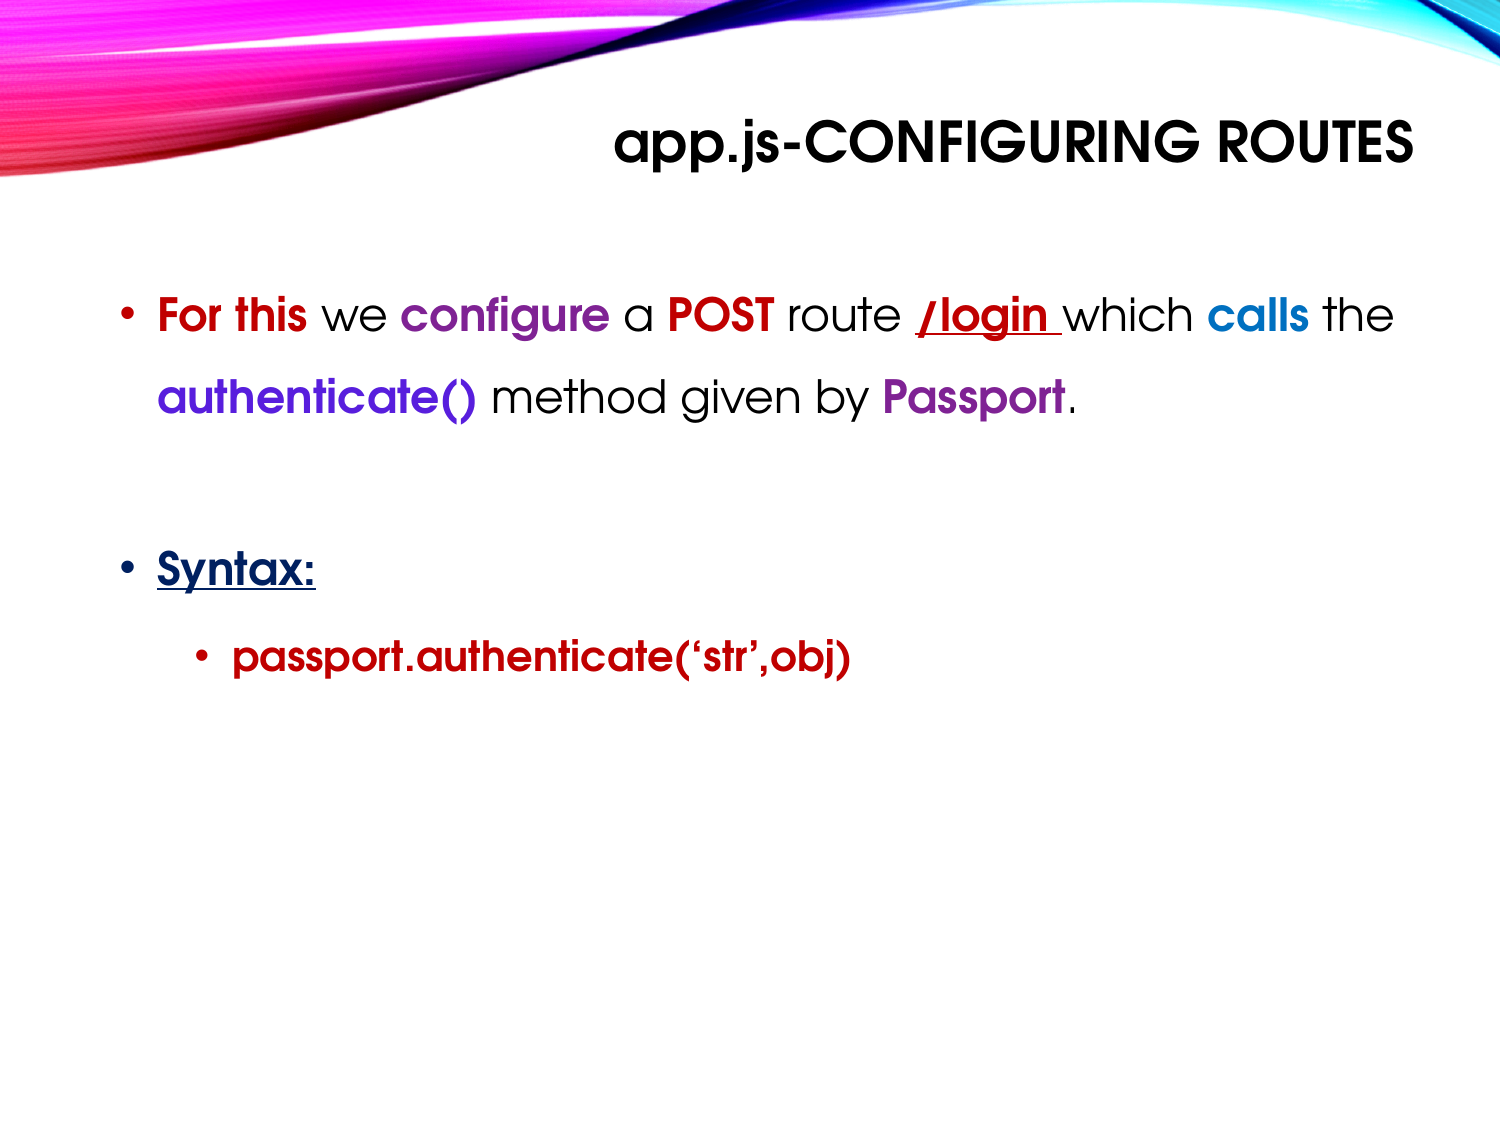

# app.js-configuring routes
For this we configure a POST route /login which calls the authenticate() method given by Passport.

Syntax:
passport.authenticate(‘str’,obj)